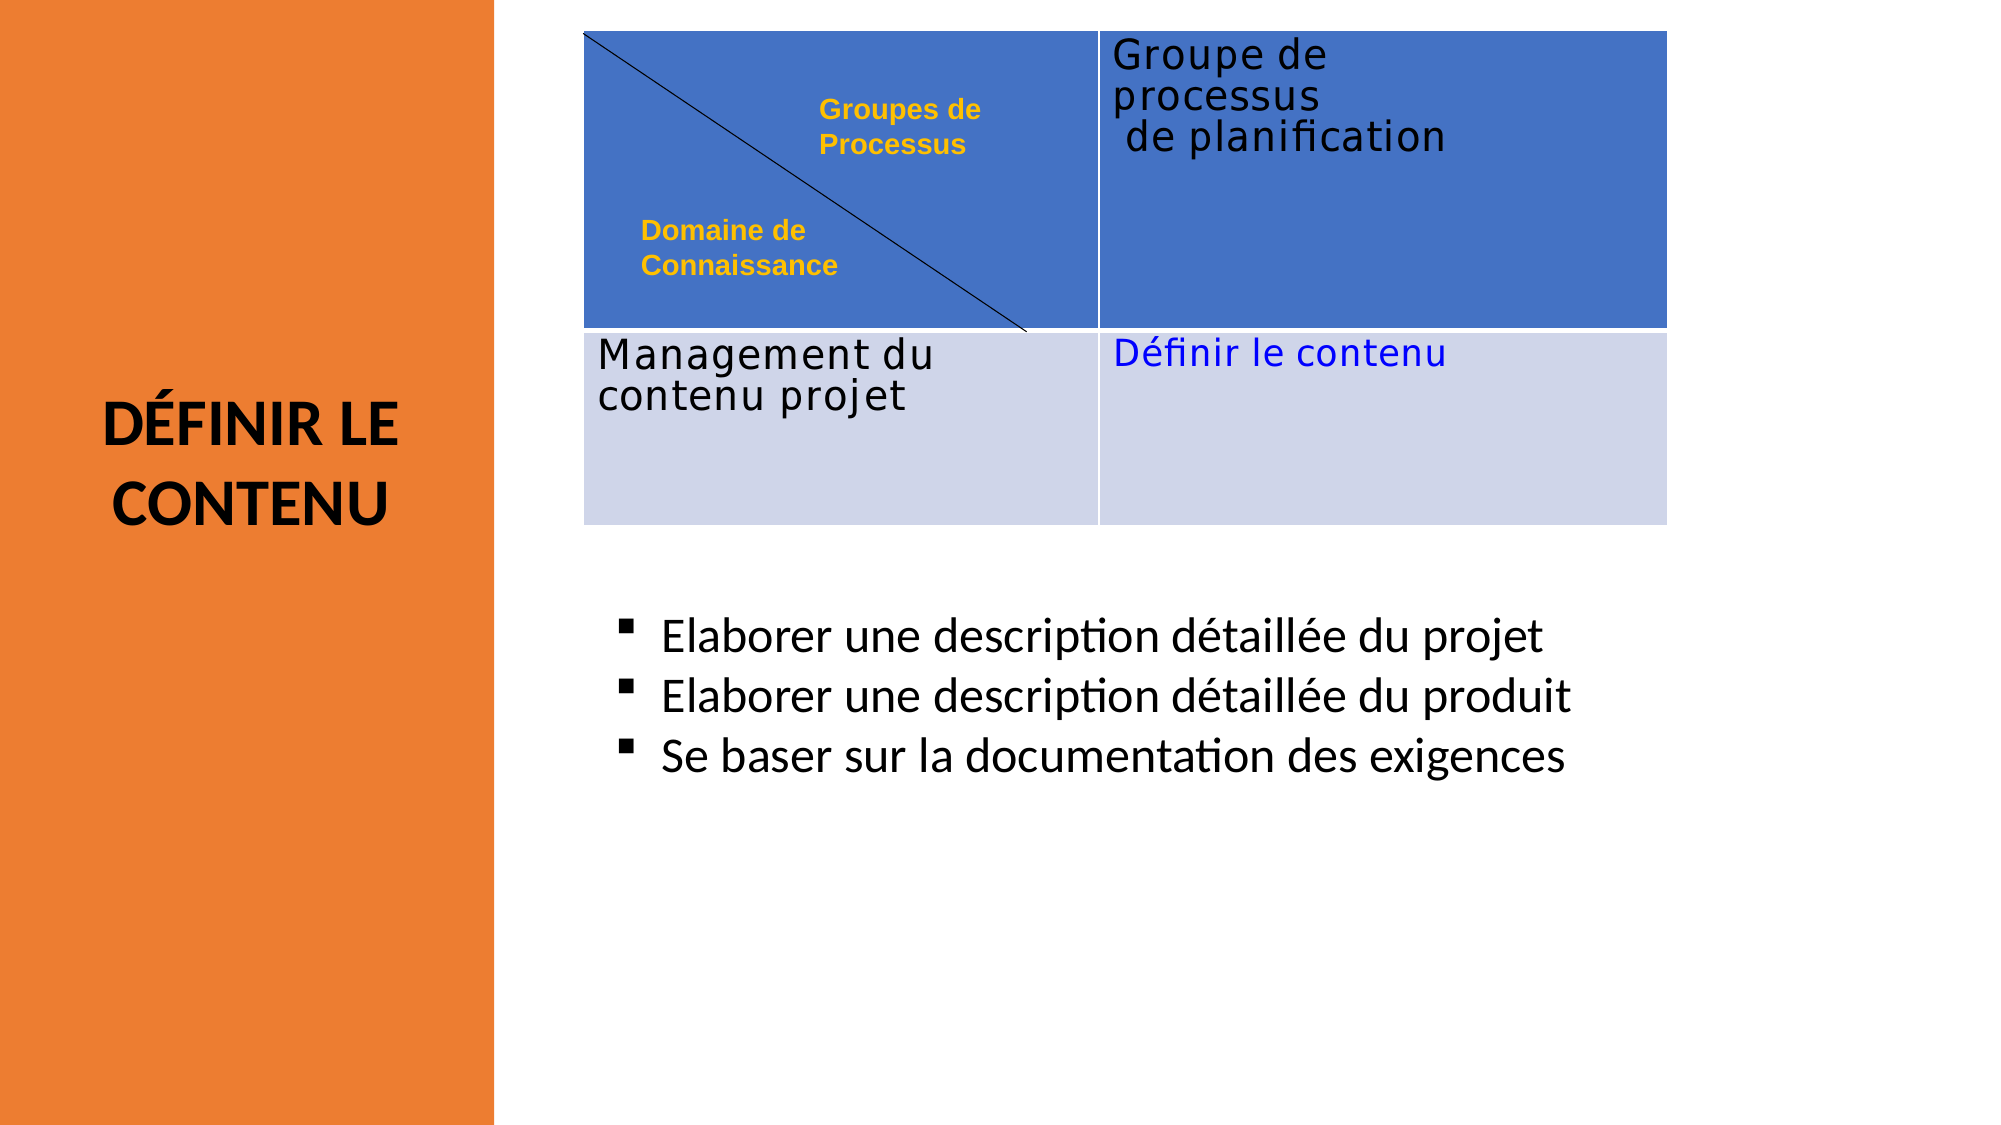

|  | Groupe de processus de planification |
| --- | --- |
| Management du contenu projet | Définir le contenu |
Groupes de
Processus

Domaine de
Connaissance

DÉFINIR LE CONTENU
Elaborer une description détaillée du projet
Elaborer une description détaillée du produit
Se baser sur la documentation des exigences